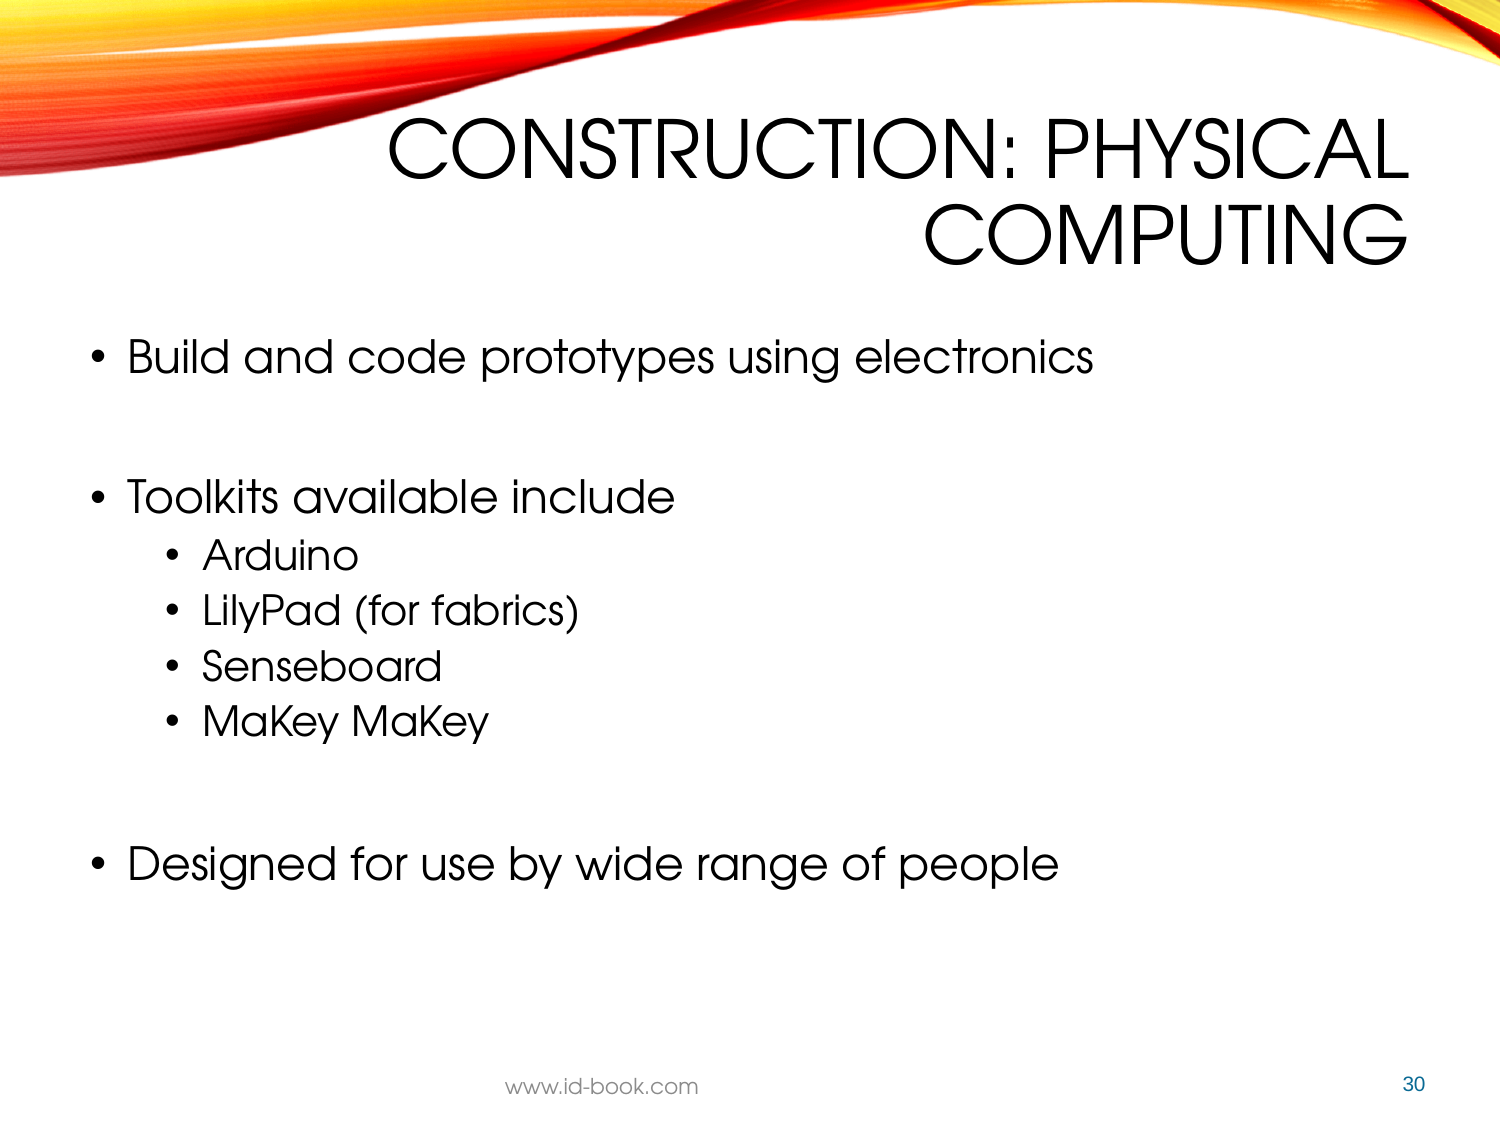

# Construction: physical computing
Build and code prototypes using electronics

Toolkits available include
Arduino
LilyPad (for fabrics)
Senseboard
MaKey MaKey

Designed for use by wide range of people
www.id-book.com
30